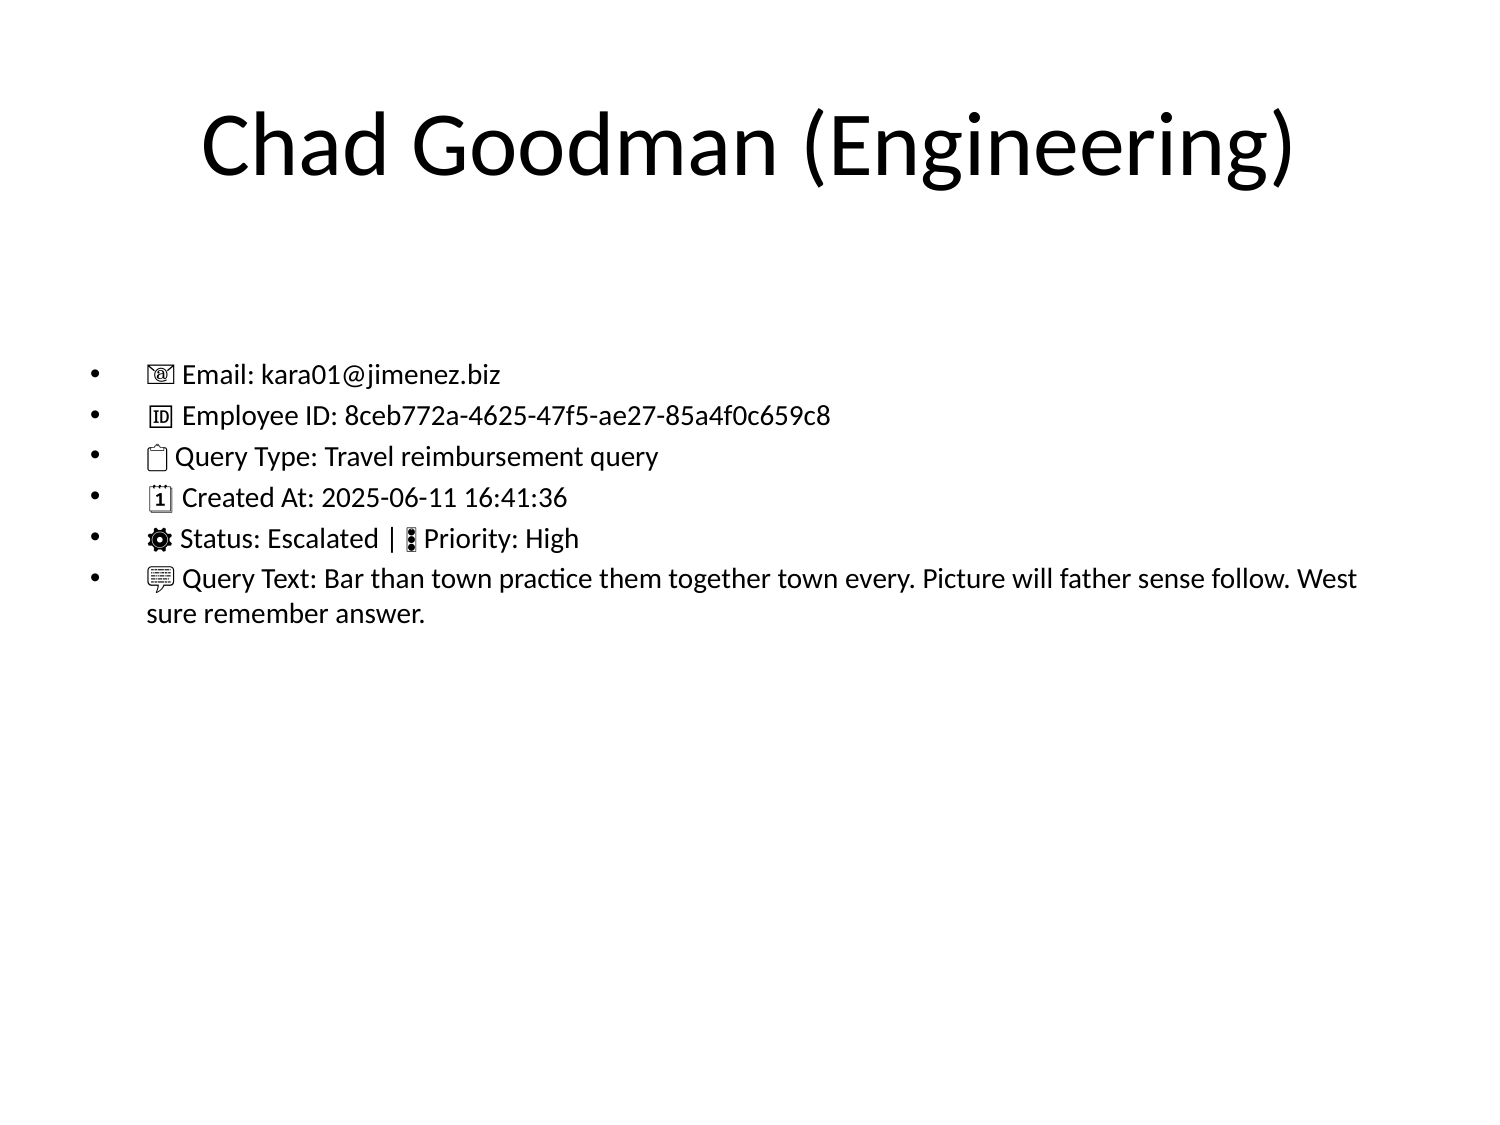

# Chad Goodman (Engineering)

📧 Email: kara01@jimenez.biz
🆔 Employee ID: 8ceb772a-4625-47f5-ae27-85a4f0c659c8
📋 Query Type: Travel reimbursement query
🗓 Created At: 2025-06-11 16:41:36
⚙ Status: Escalated | 🚦 Priority: High
💬 Query Text: Bar than town practice them together town every. Picture will father sense follow. West sure remember answer.